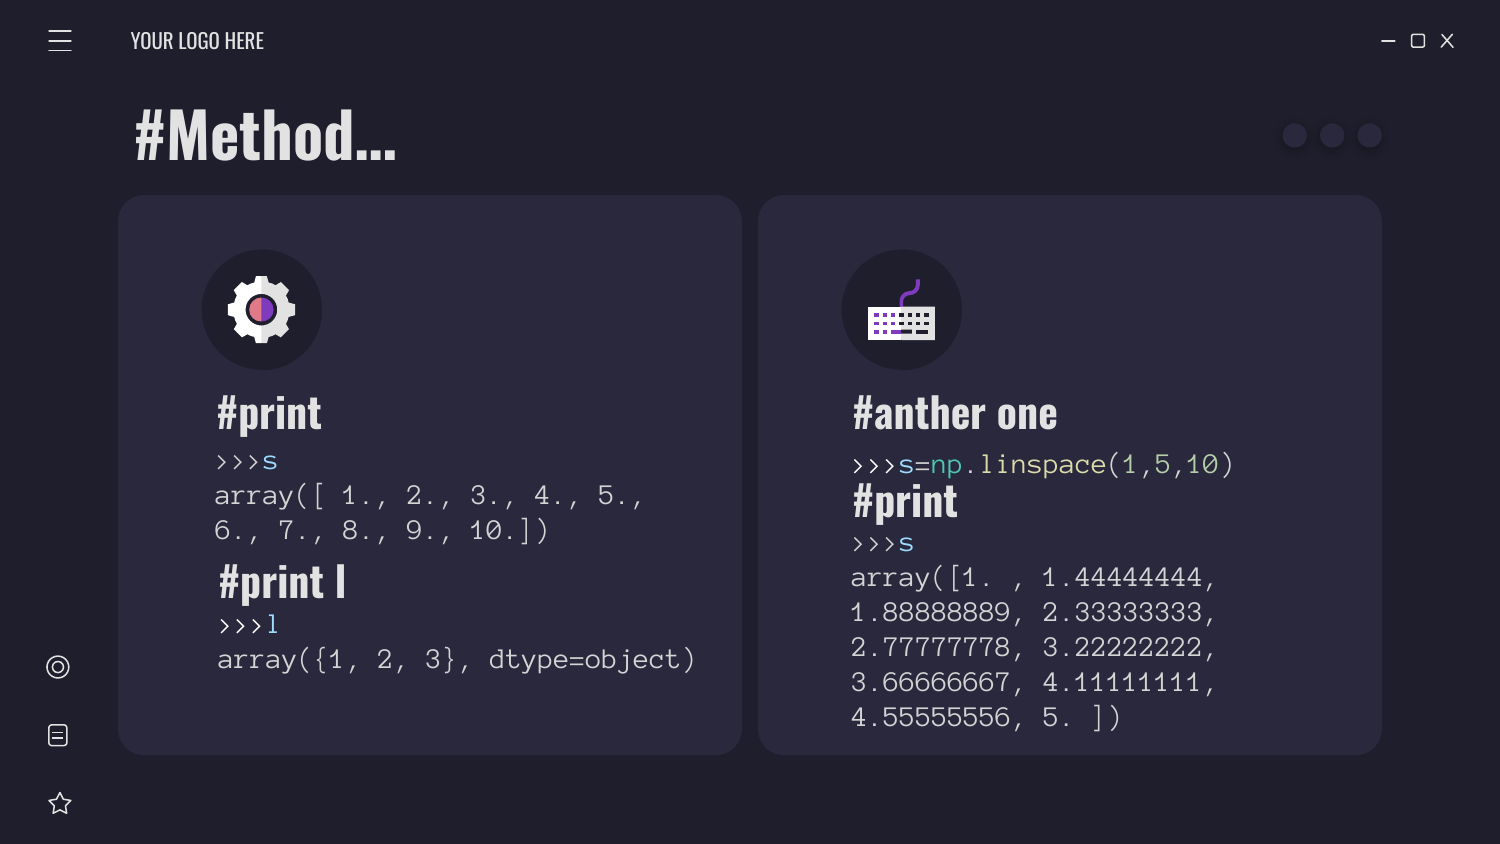

YOUR LOGO HERE

# #Method…

#print
#anther one
>>>s
array([ 1., 2., 3., 4., 5., 6., 7., 8., 9., 10.])
>>>s=np.linspace(1,5,10)
#print
>>>s
array([1. , 1.44444444, 1.88888889, 2.33333333, 2.77777778, 3.22222222, 3.66666667, 4.11111111, 4.55555556, 5. ])
#print l
>>>l
array({1, 2, 3}, dtype=object)